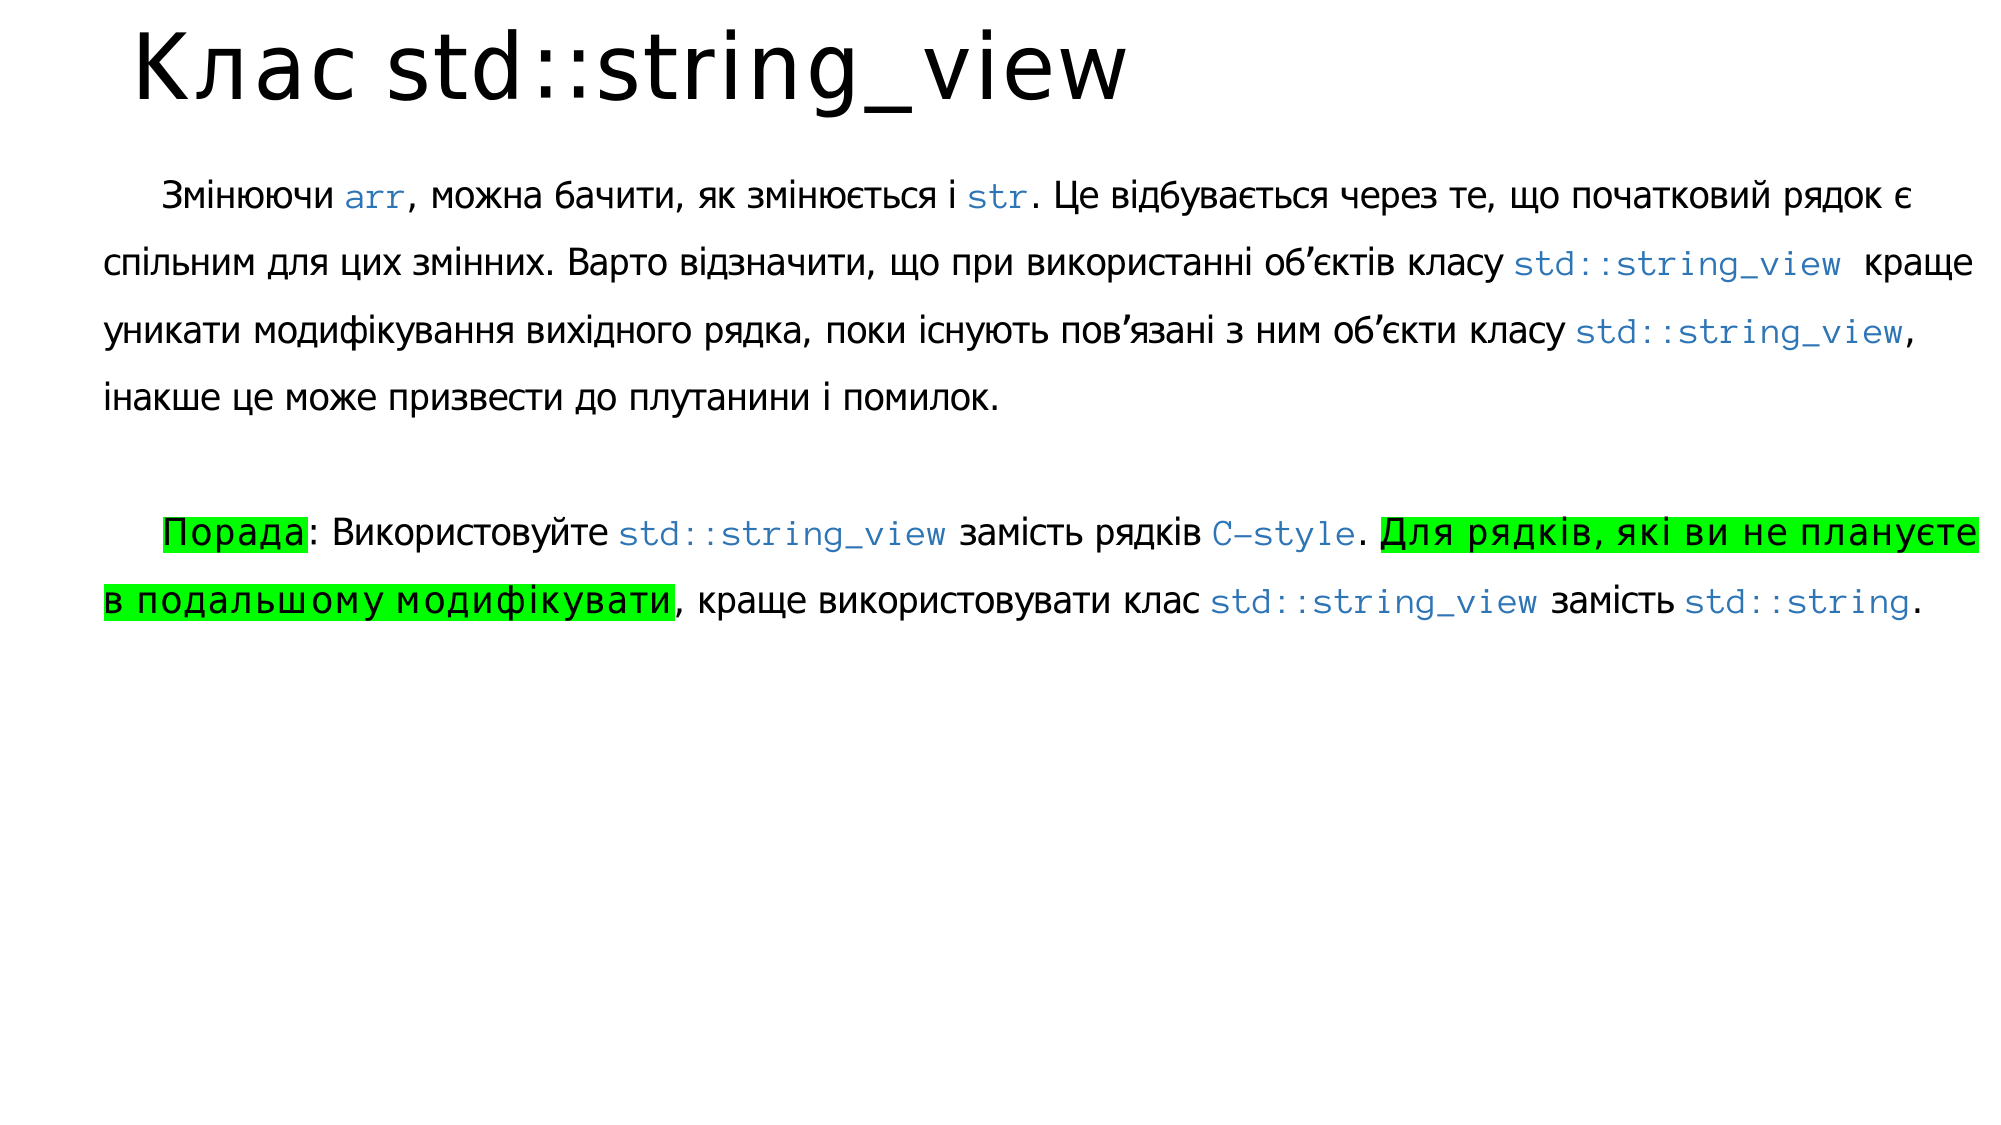

# Клас std::string_view
Змінюючи arr, можна бачити, як змінюється і str. Це відбувається через те, що початковий рядок є спільним для цих змінних. Варто відзначити, що при використанні об’єктів класу std::string_view краще уникати модифікування вихідного рядка, поки існують пов’язані з ним об’єкти класу std::string_view, інакше це може призвести до плутанини і помилок.

Порада: Використовуйте std::string_view замість рядків C-style. Для рядків, які ви не плануєте в подальшому модифікувати, краще використовувати клас std::string_view замість std::string.